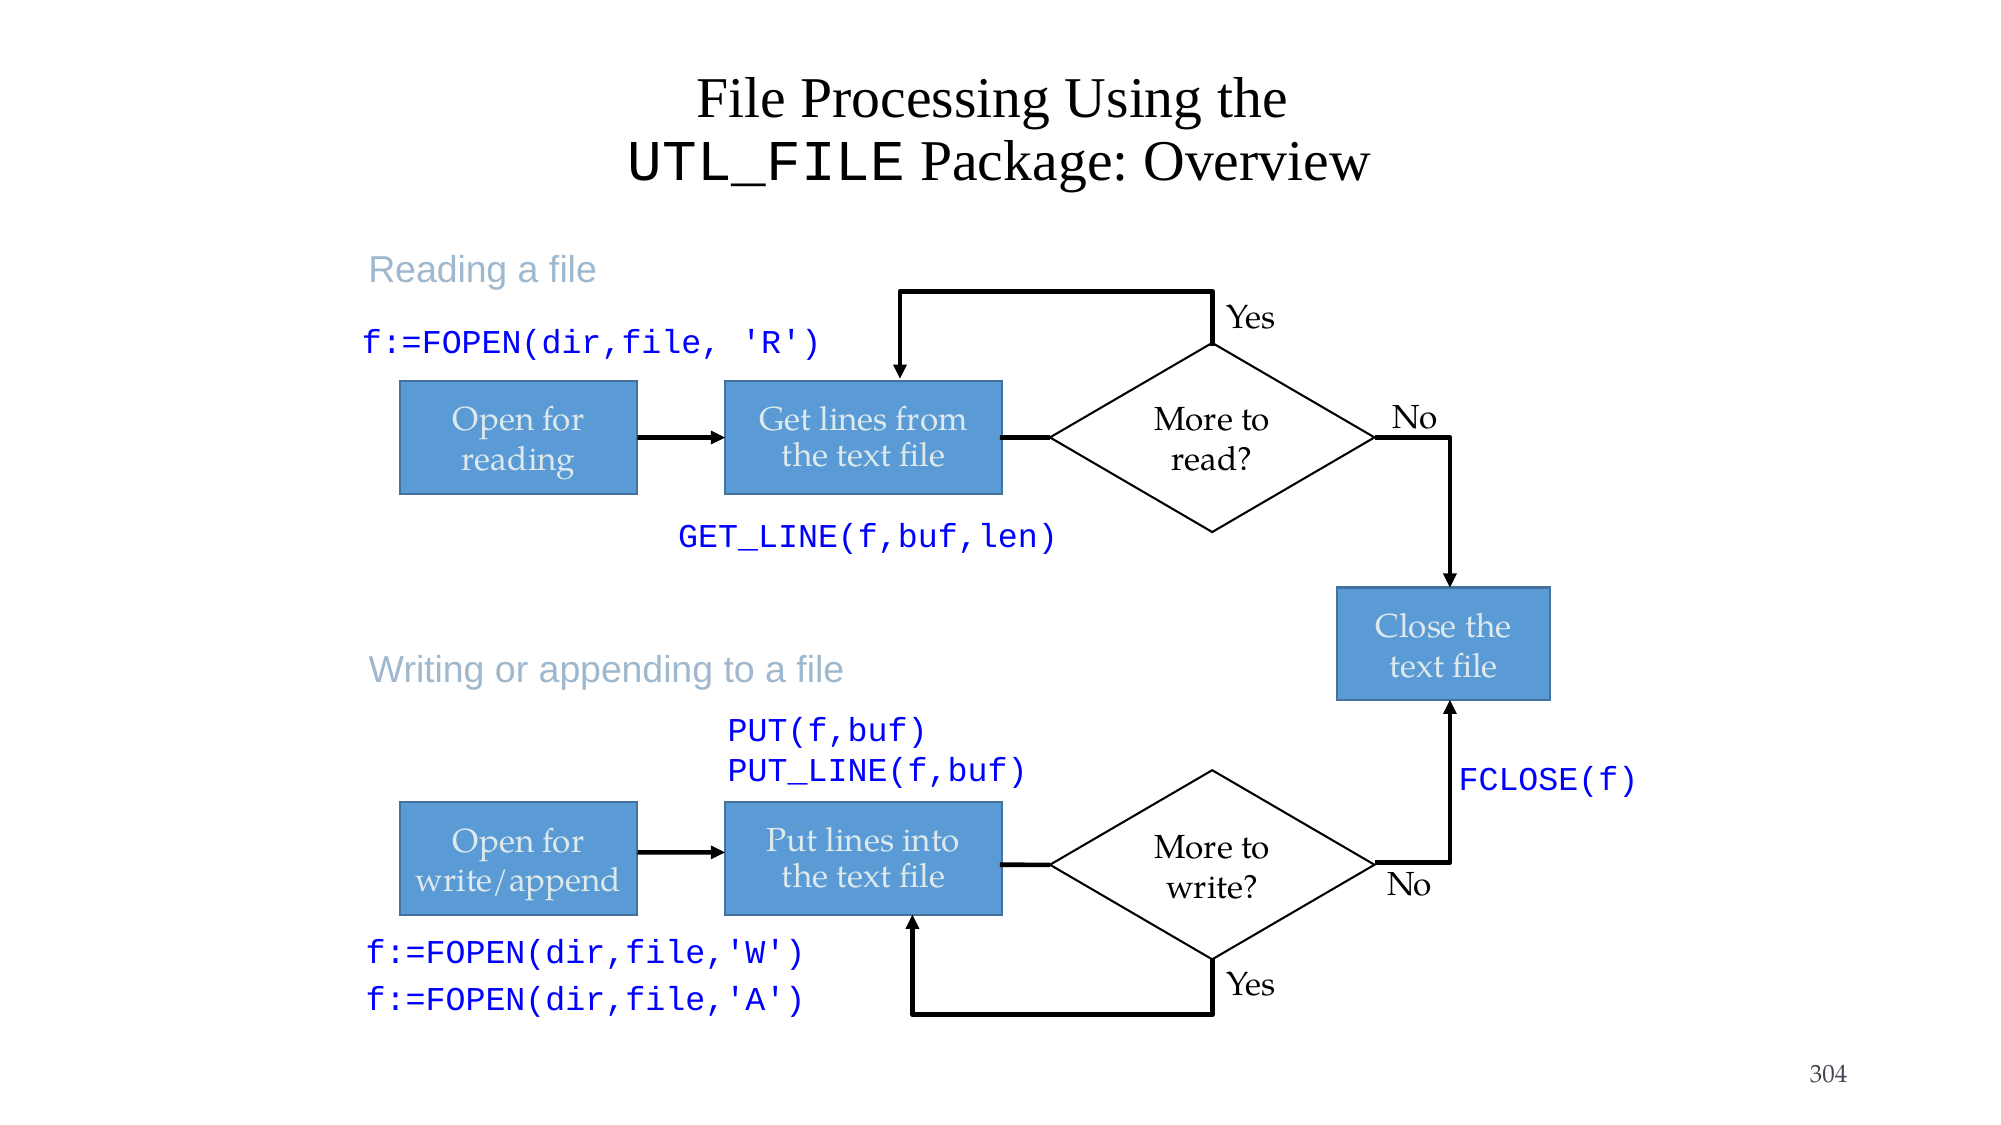

# File Processing Using the UTL_FILE Package: Overview
Reading a file
Yes

f:=FOPEN(dir,file, 'R')
More to read?
Open for
reading
Get lines from
the text file
No

GET_LINE(f,buf,len)
Close the
text file
Writing or appending to a file

PUT(f,buf)
PUT_LINE(f,buf)
FCLOSE(f)
More to write?
Open for
write/append
Put lines into
the text file

No

f:=FOPEN(dir,file,'W')
f:=FOPEN(dir,file,'A')
Yes
304